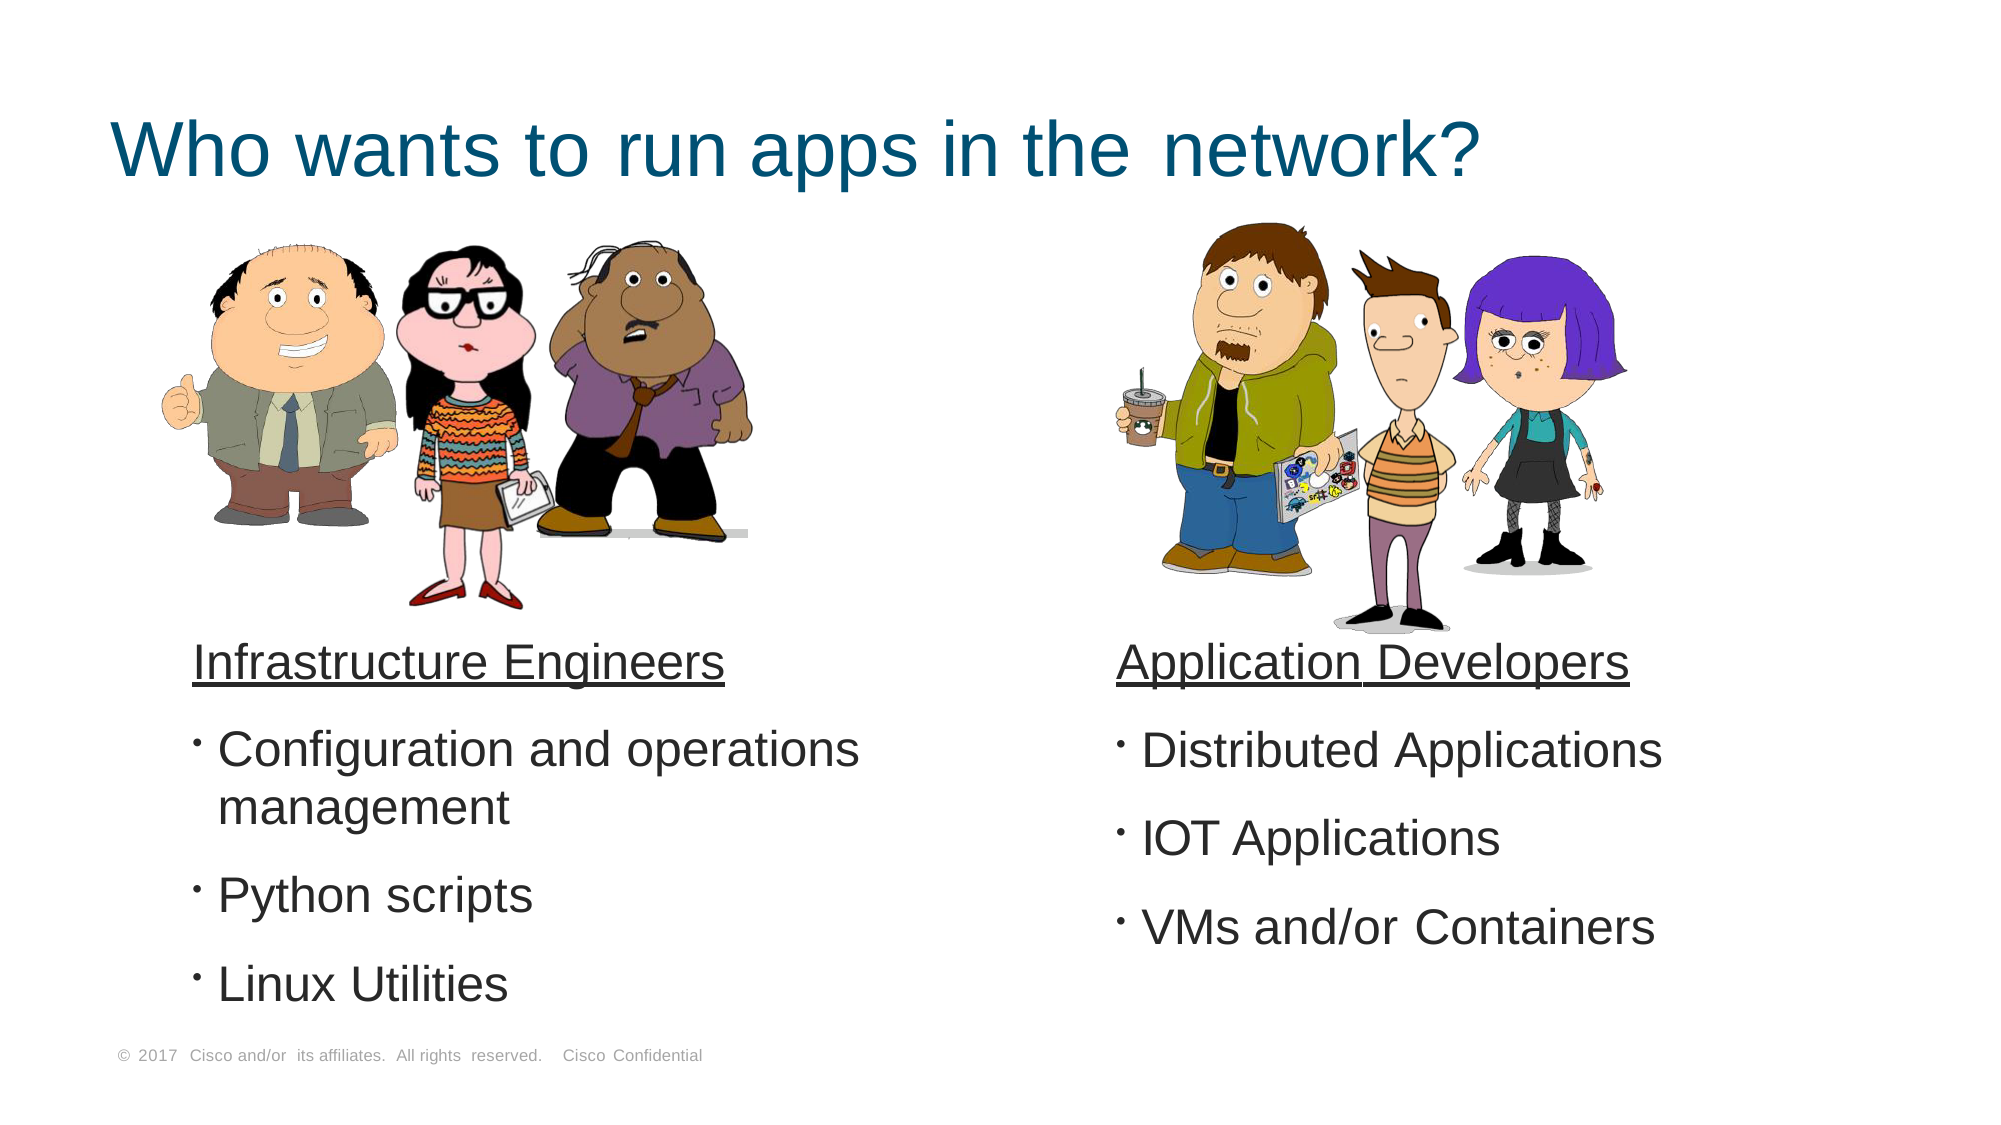

# Who wants to run apps in the network?

Infrastructure Engineers
Configuration and operations
management
Python scripts
Linux Utilities
Application Developers
Distributed Applications
IOT Applications
VMs and/or Containers
© 2017  Cisco and/or  its affiliates.  All rights  reserved.    Cisco Confidential